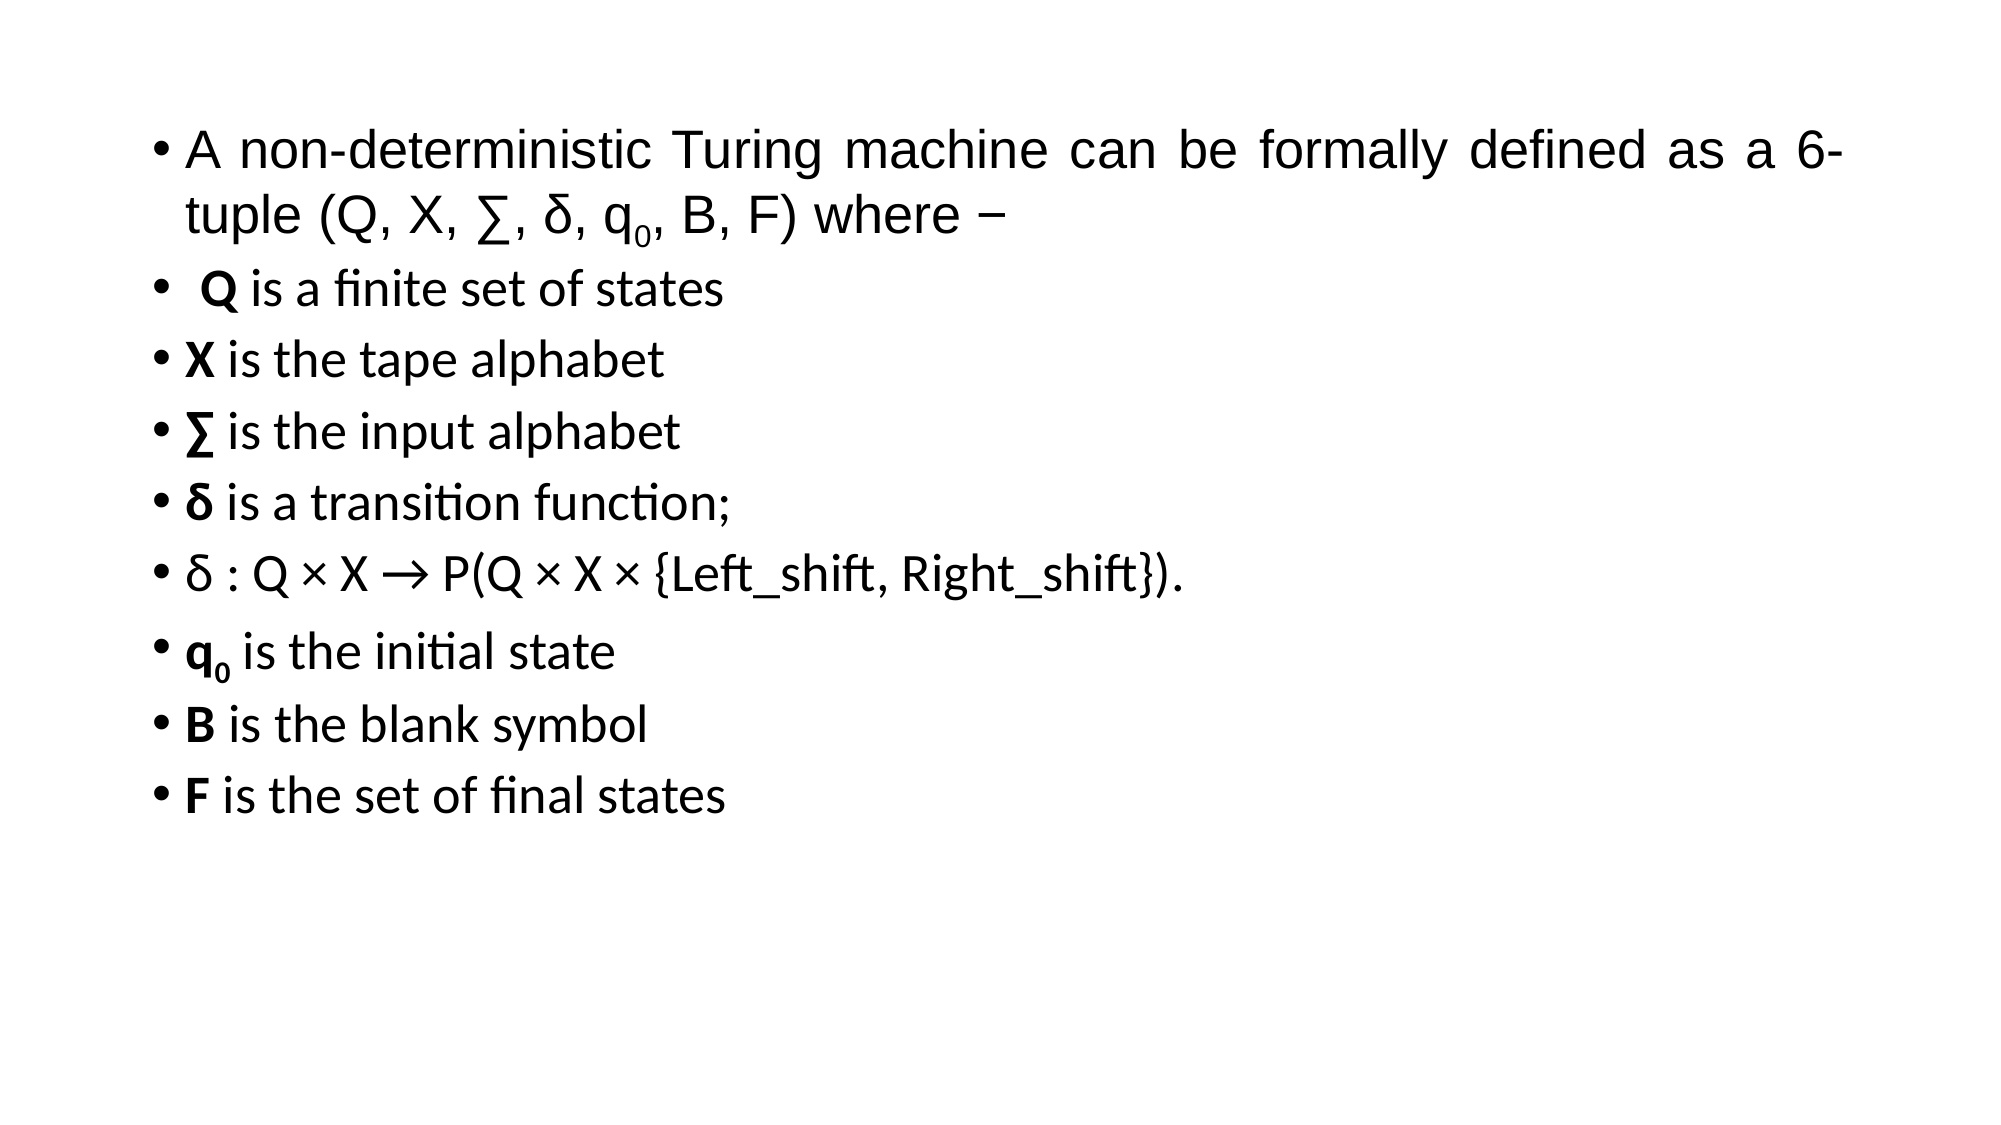

A non-deterministic Turing machine can be formally defined as a 6-tuple (Q, X, ∑, δ, q0, B, F) where −
 Q is a finite set of states
X is the tape alphabet
∑ is the input alphabet
δ is a transition function;
δ : Q × X → P(Q × X × {Left_shift, Right_shift}).
q0 is the initial state
B is the blank symbol
F is the set of final states